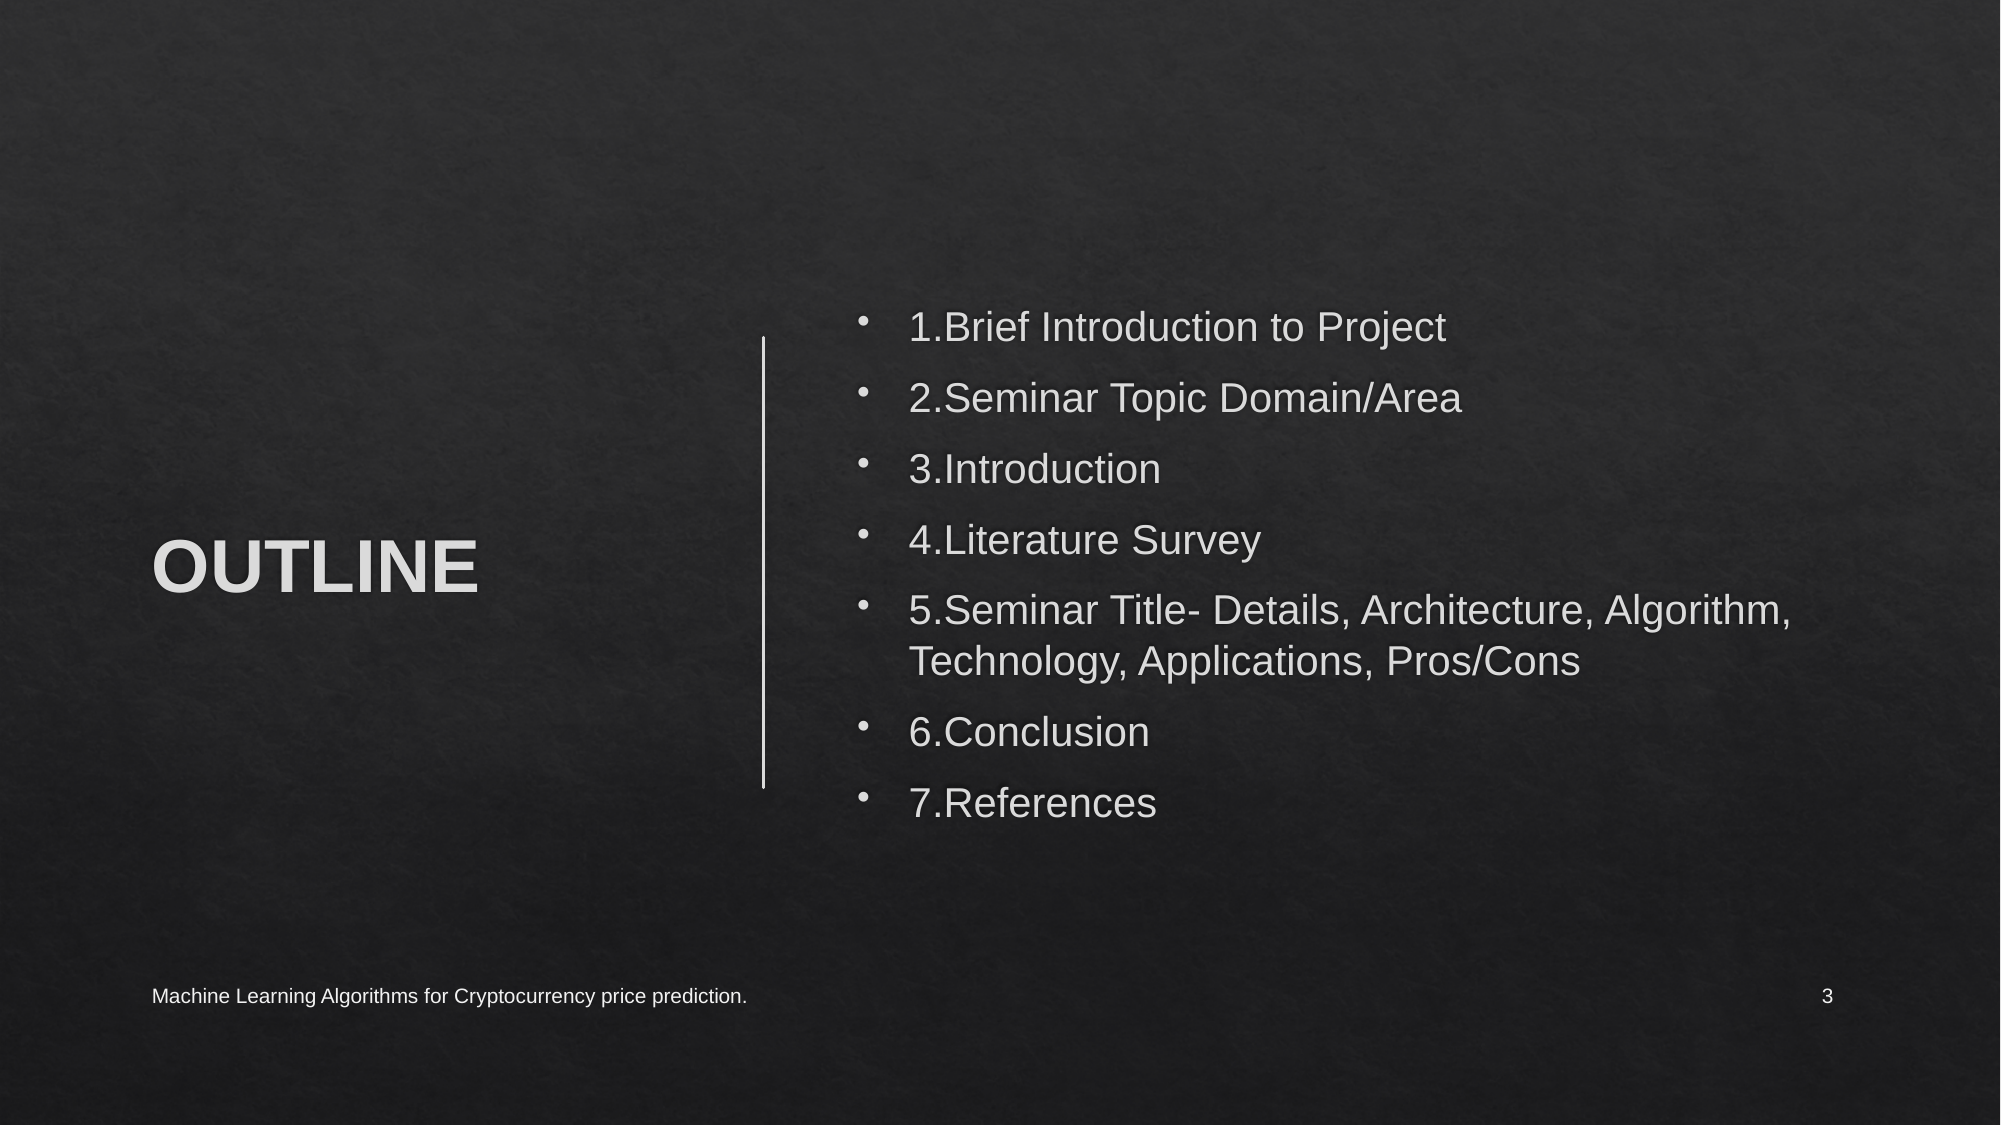

# OUTLINE
1.Brief Introduction to Project
2.Seminar Topic Domain/Area
3.Introduction
4.Literature Survey
5.Seminar Title- Details, Architecture, Algorithm, Technology, Applications, Pros/Cons
6.Conclusion
7.References
Machine Learning Algorithms for Cryptocurrency price prediction.
3